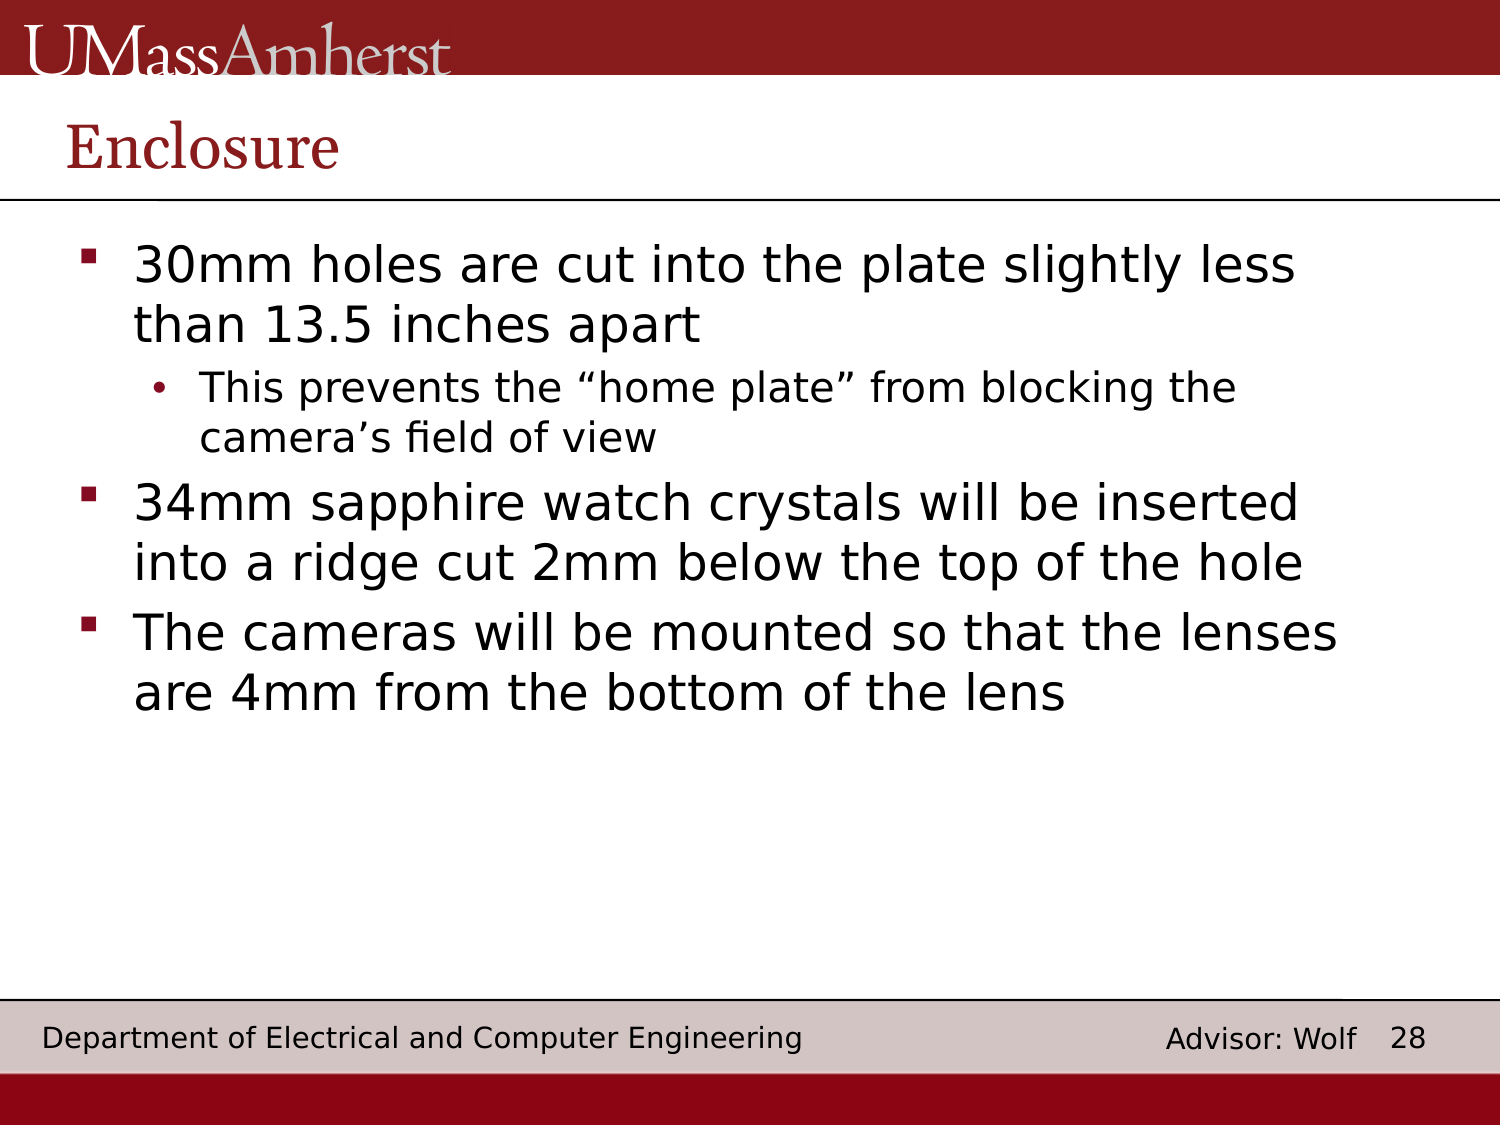

# Enclosure
30mm holes are cut into the plate slightly less than 13.5 inches apart
This prevents the “home plate” from blocking the camera’s field of view
34mm sapphire watch crystals will be inserted into a ridge cut 2mm below the top of the hole
The cameras will be mounted so that the lenses are 4mm from the bottom of the lens